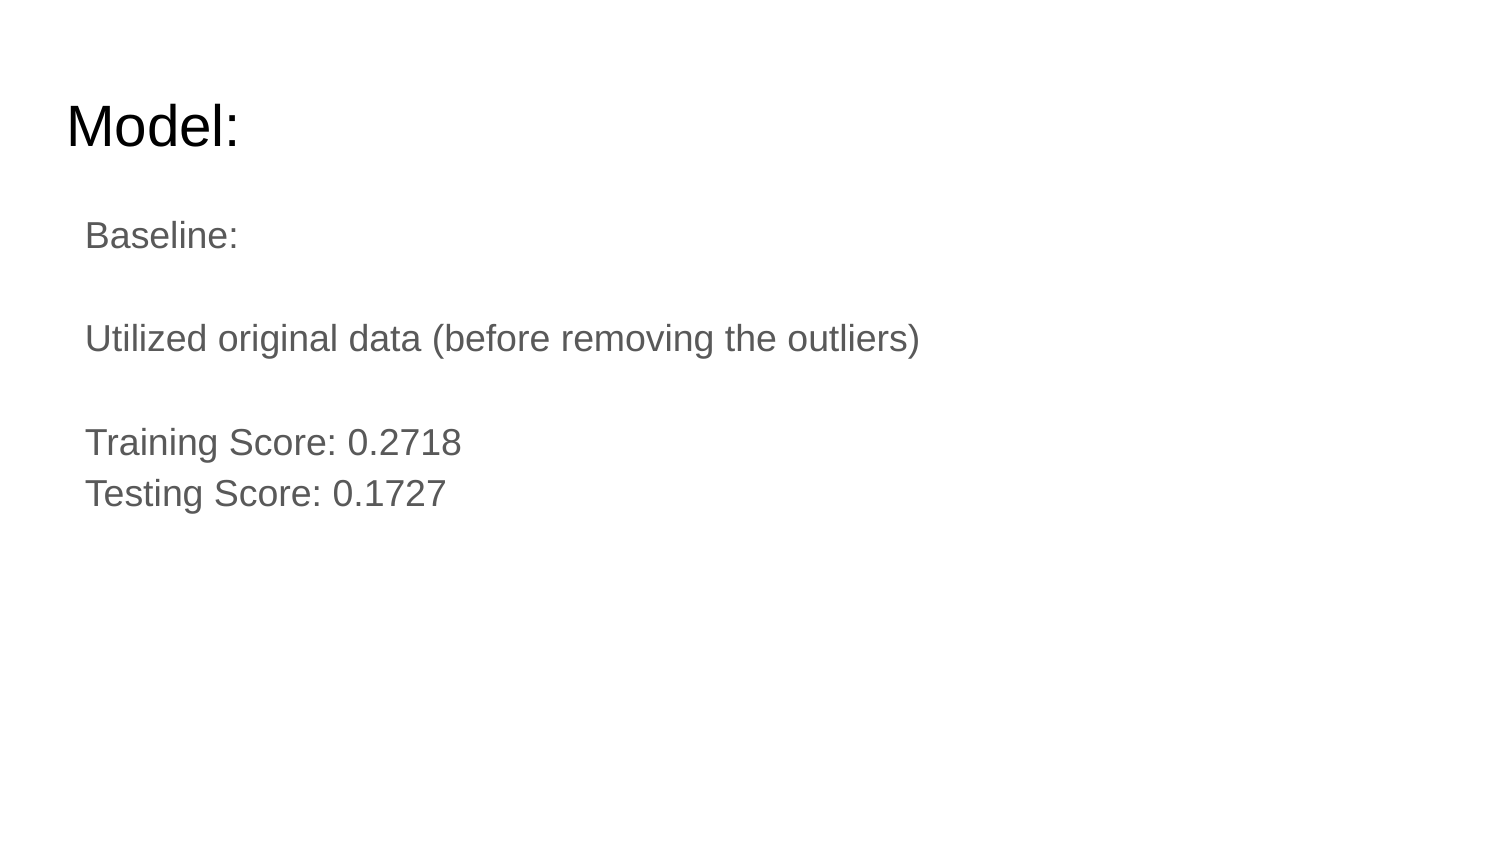

# Model:
Baseline:

Utilized original data (before removing the outliers)

Training Score: 0.2718
Testing Score: 0.1727